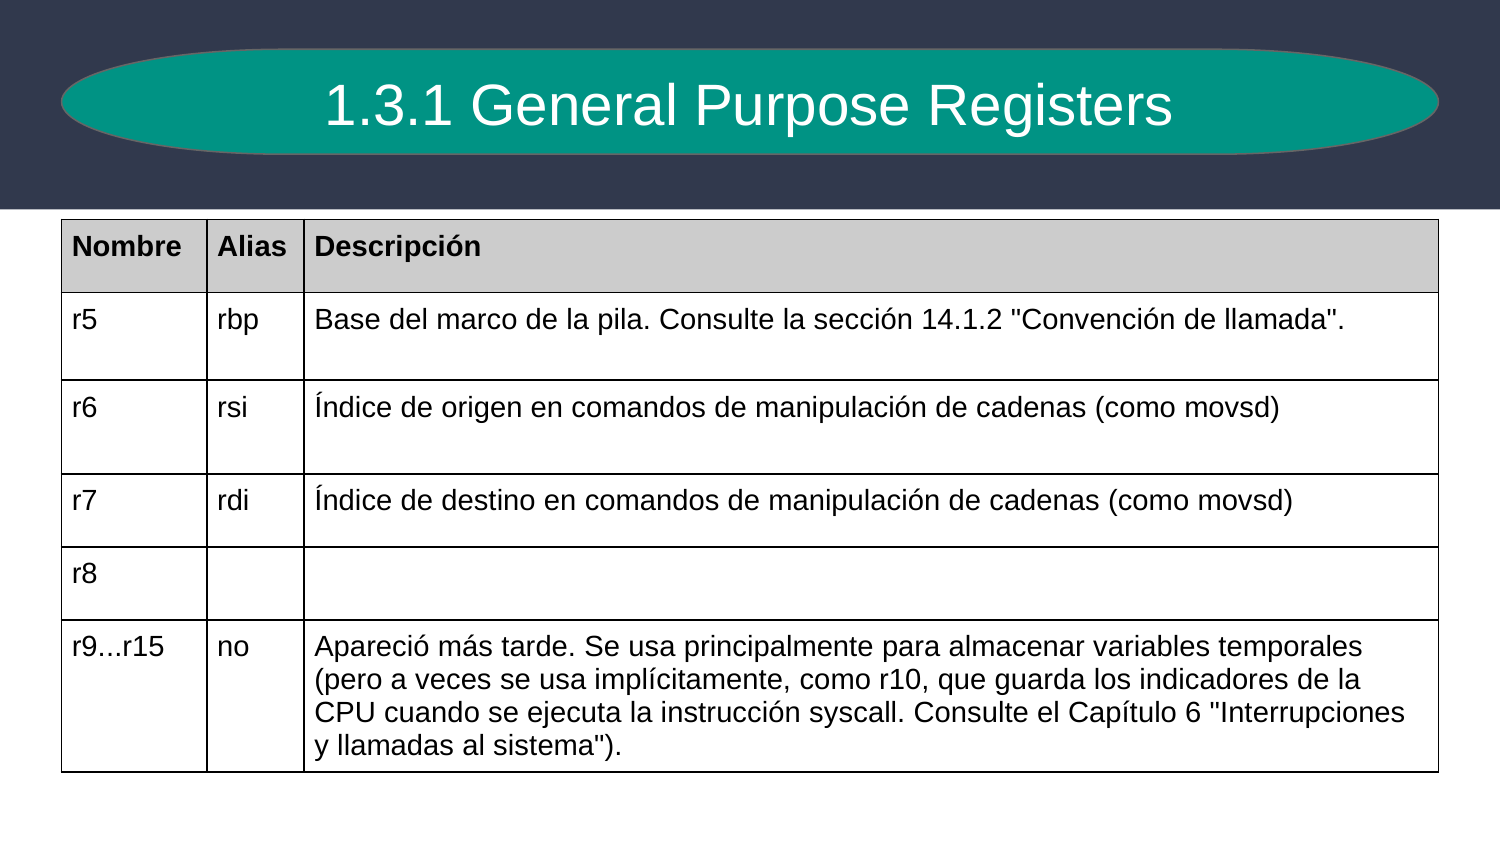

1.3.1 General Purpose Registers
| Nombre | Alias | Descripción |
| --- | --- | --- |
| r5 | rbp | Base del marco de la pila. Consulte la sección 14.1.2 "Convención de llamada". |
| r6 | rsi | Índice de origen en comandos de manipulación de cadenas (como movsd) |
| r7 | rdi | Índice de destino en comandos de manipulación de cadenas (como movsd) |
| r8 |  |  |
| r9...r15 | no | Apareció más tarde. Se usa principalmente para almacenar variables temporales (pero a veces se usa implícitamente, como r10, que guarda los indicadores de la CPU cuando se ejecuta la instrucción syscall. Consulte el Capítulo 6 "Interrupciones y llamadas al sistema"). |